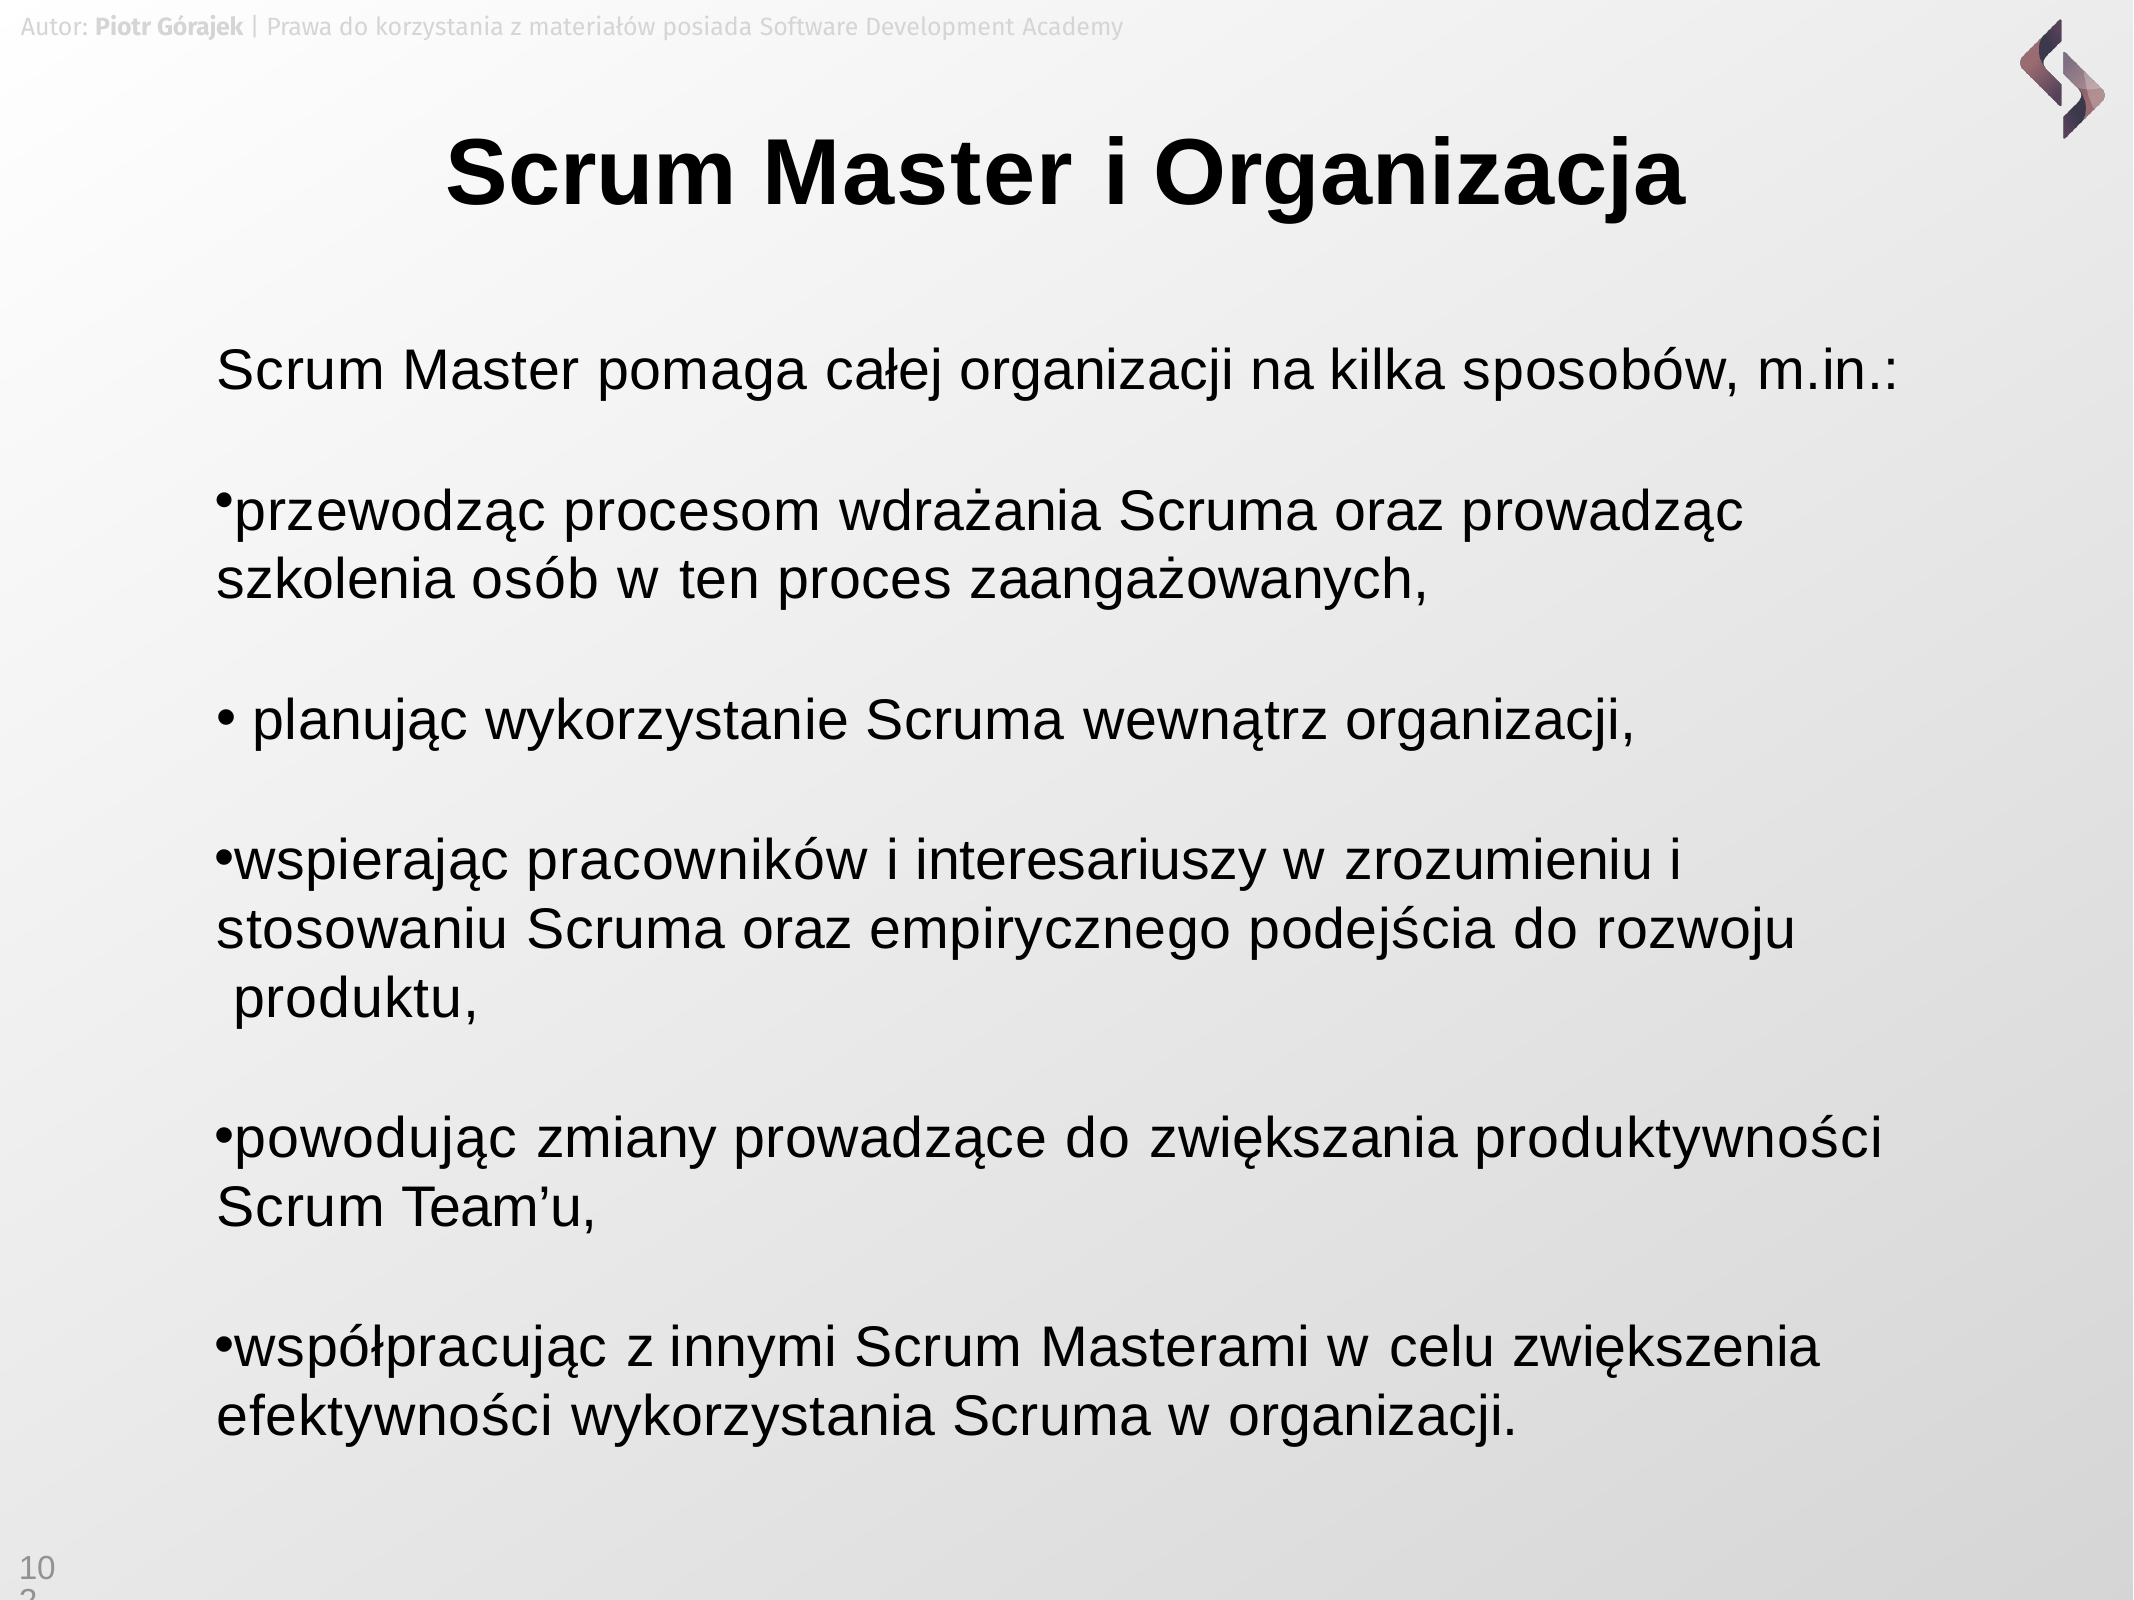

Autor: Piotr Górajek | Prawa do korzystania z materiałów posiada Software Development Academy
# Scrum Master i Organizacja
Scrum Master pomaga całej organizacji na kilka sposobów, m.in.:

przewodząc procesom wdrażania Scruma oraz prowadząc  szkolenia osób w ten proces zaangażowanych,

planując wykorzystanie Scruma wewnątrz organizacji,

wspierając pracowników i interesariuszy w zrozumieniu i  stosowaniu Scruma oraz empirycznego podejścia do rozwoju  produktu,

powodując zmiany prowadzące do zwiększania produktywności  Scrum Team’u,

współpracując z innymi Scrum Masterami w celu zwiększenia  efektywności wykorzystania Scruma w organizacji.
102